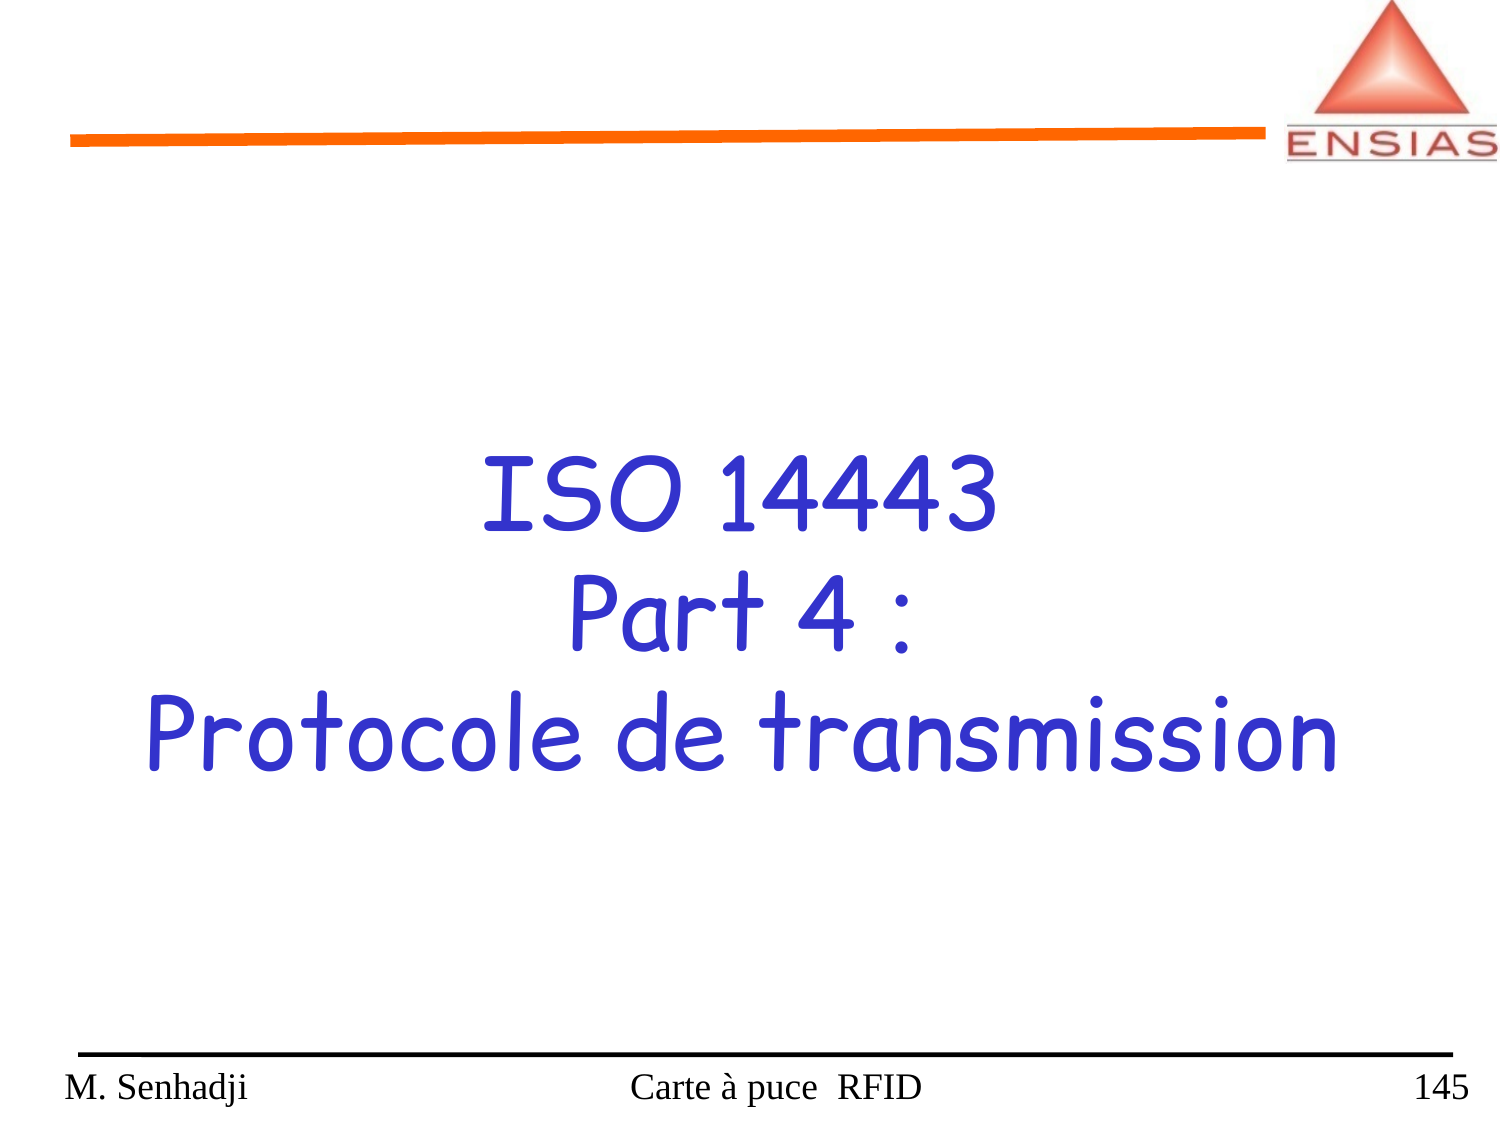

ISO 14443
Part 4 :
Protocole de transmission